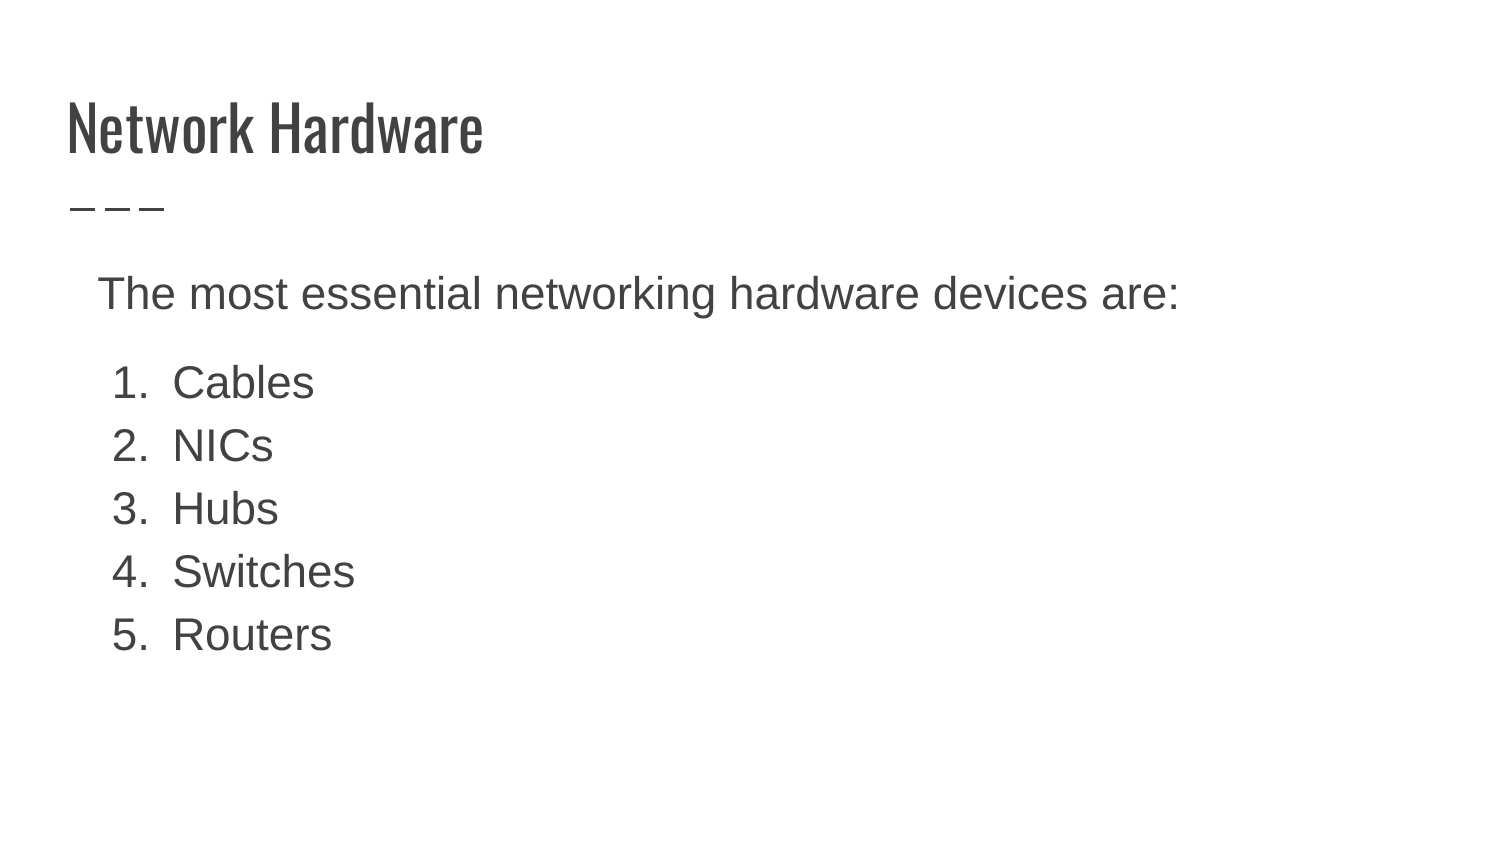

# Network Hardware
The most essential networking hardware devices are:
Cables
NICs
Hubs
Switches
Routers